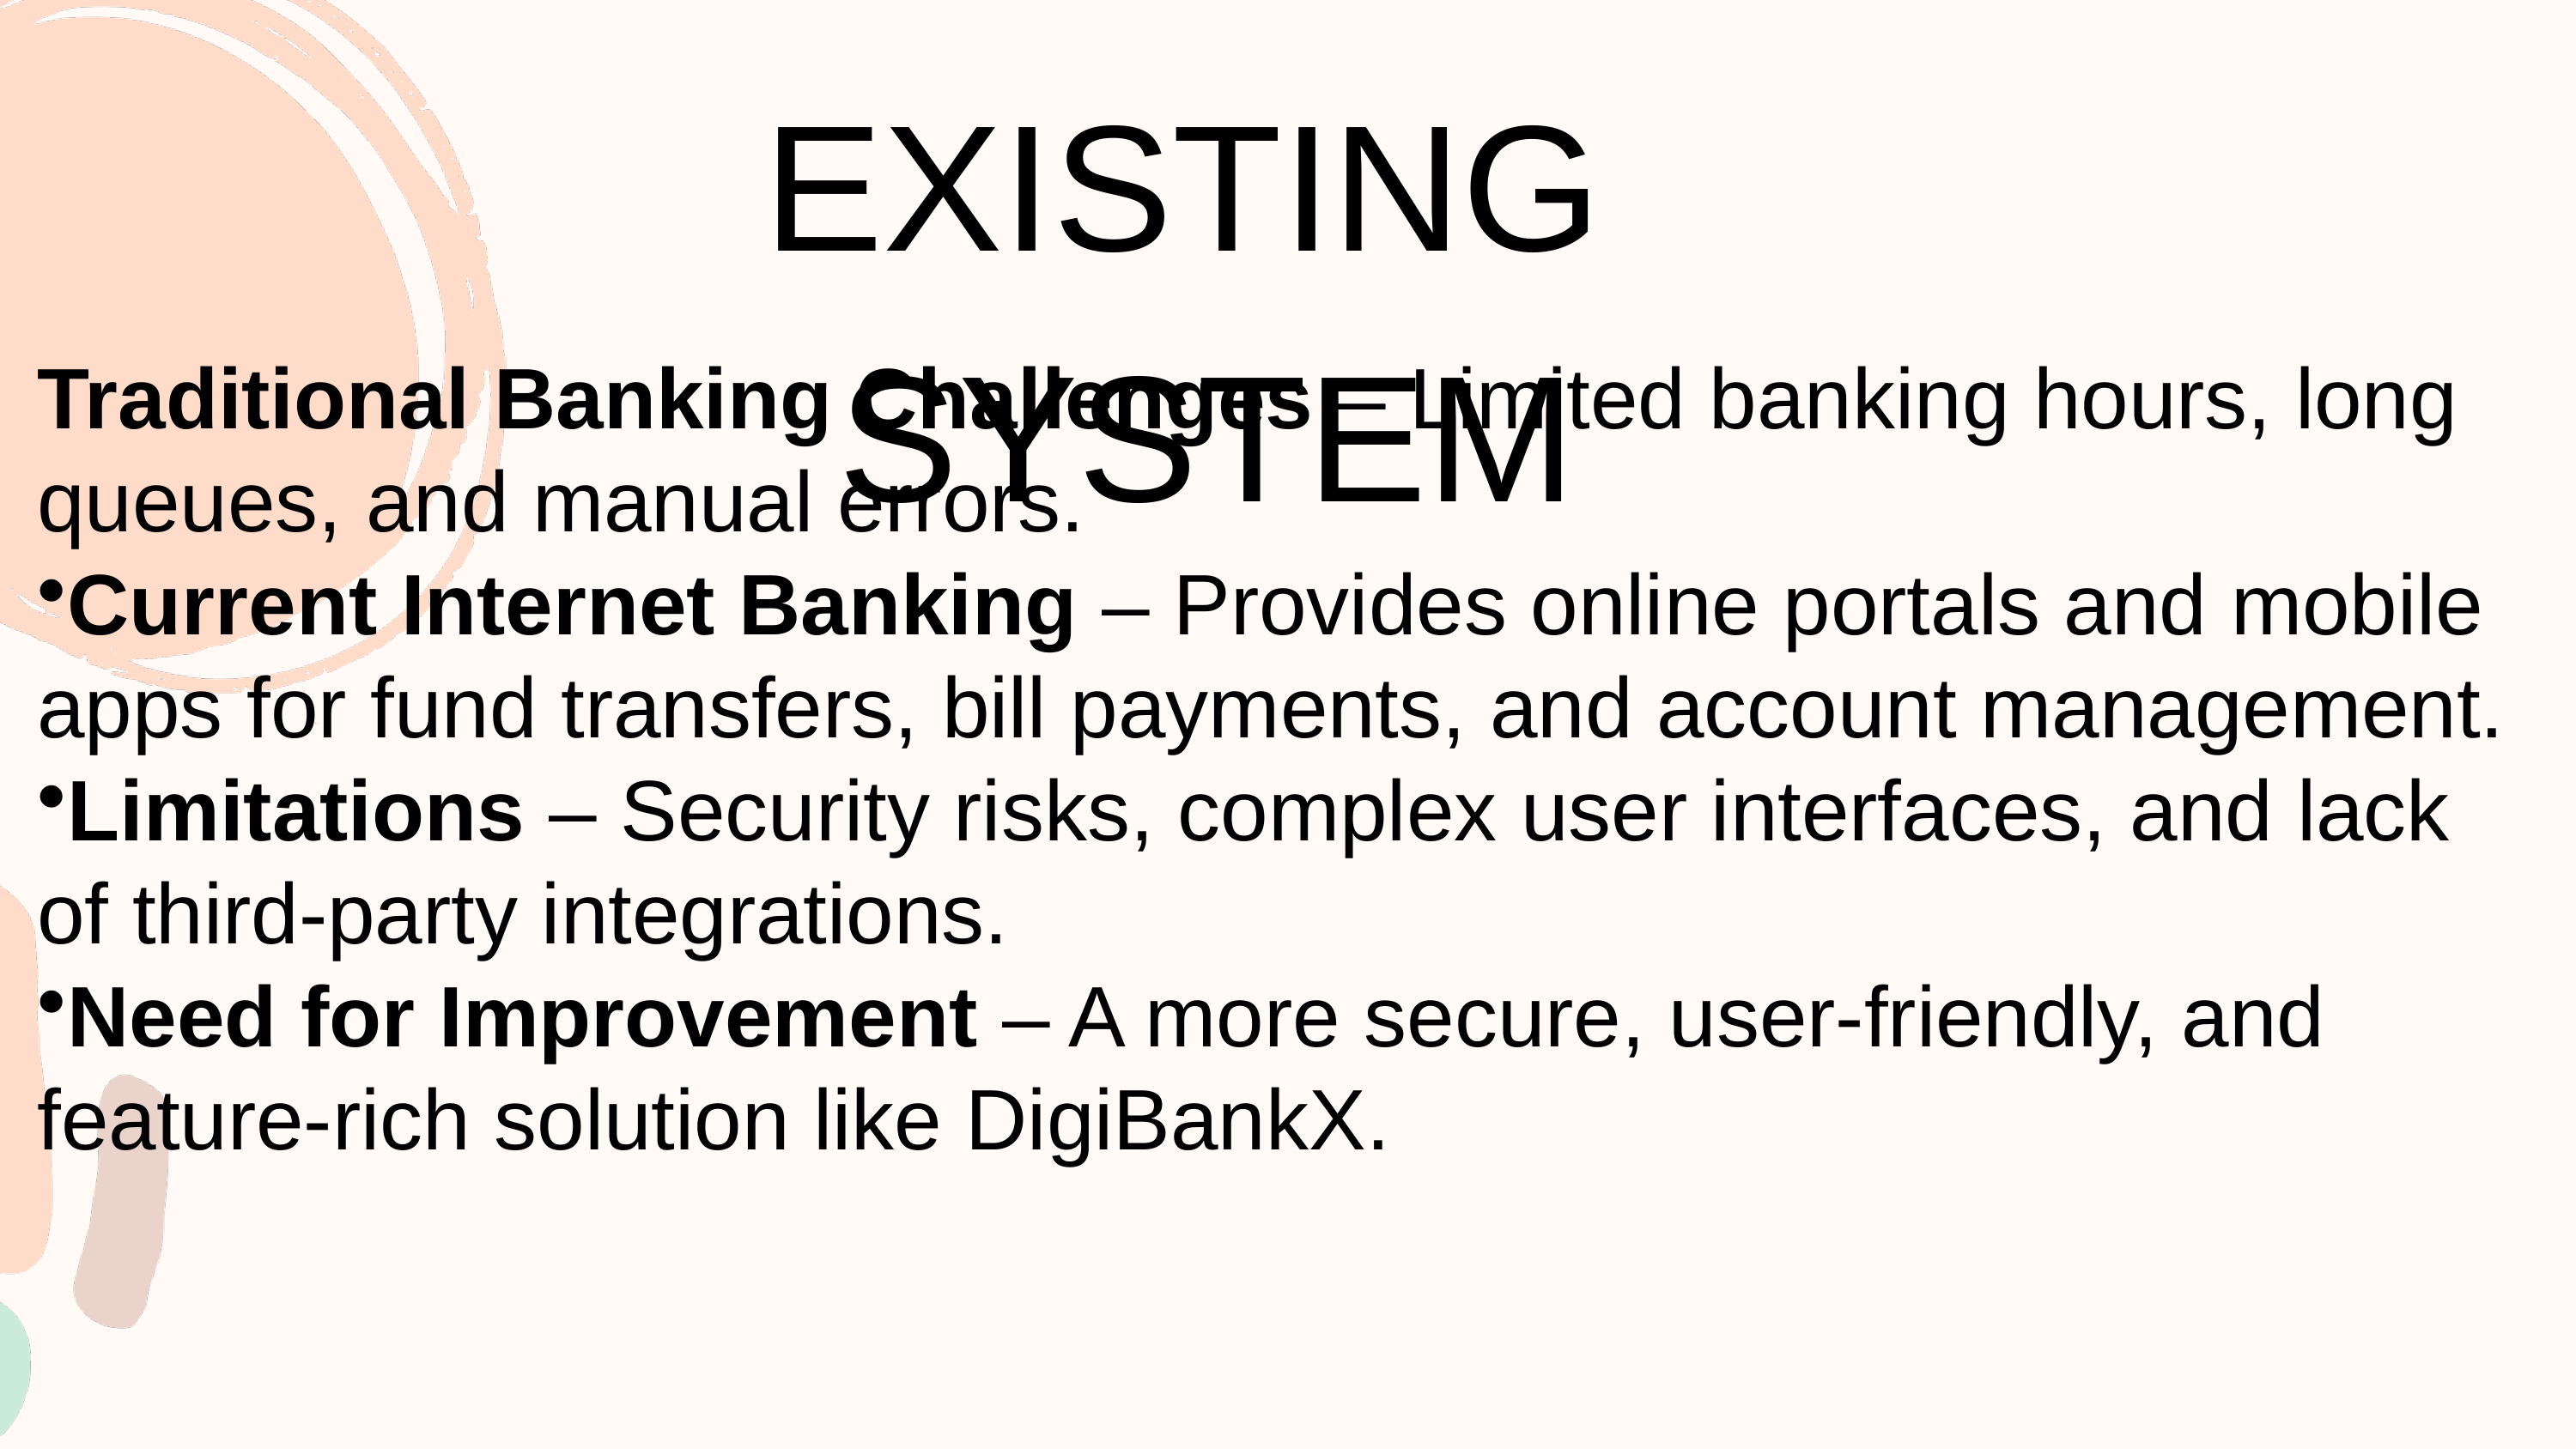

EXISTING  SYSTEM
Traditional Banking Challenges – Limited banking hours, long queues, and manual errors.
Current Internet Banking – Provides online portals and mobile apps for fund transfers, bill payments, and account management.
Limitations – Security risks, complex user interfaces, and lack of third-party integrations.
Need for Improvement – A more secure, user-friendly, and feature-rich solution like DigiBankX.